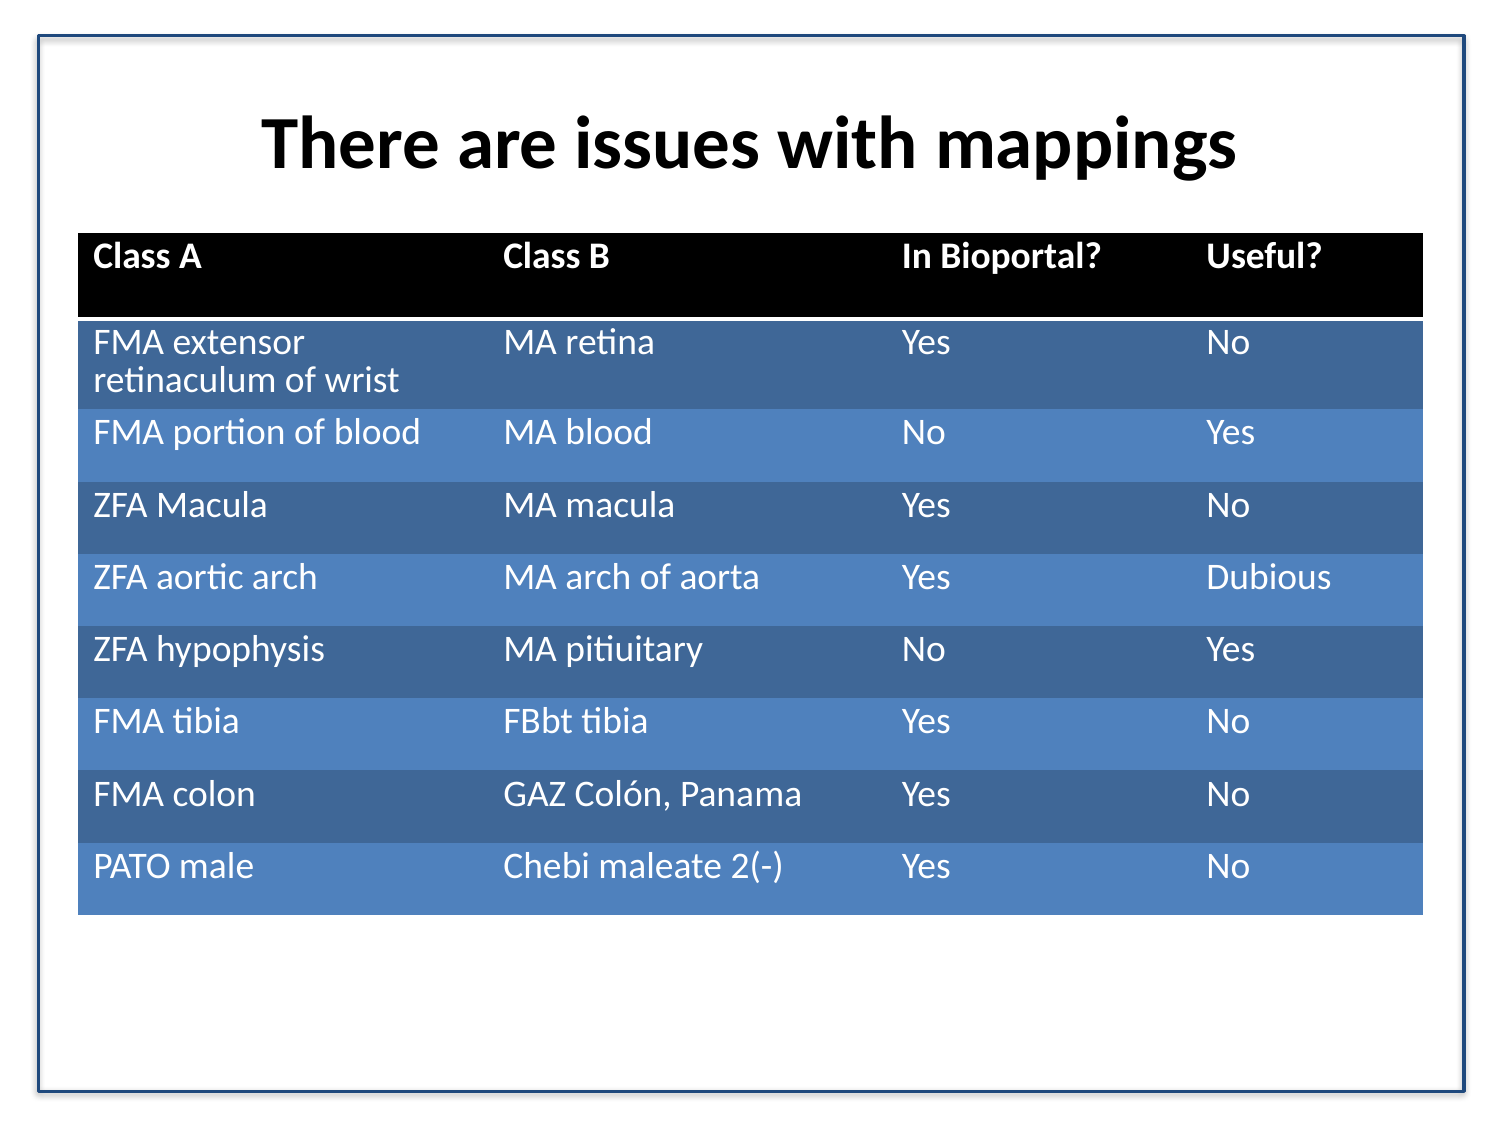

# There are issues with mappings
| Class A | Class B | In Bioportal? | Useful? |
| --- | --- | --- | --- |
| FMA extensor retinaculum of wrist | MA retina | Yes | No |
| FMA portion of blood | MA blood | No | Yes |
| ZFA Macula | MA macula | Yes | No |
| ZFA aortic arch | MA arch of aorta | Yes | Dubious |
| ZFA hypophysis | MA pitiuitary | No | Yes |
| FMA tibia | FBbt tibia | Yes | No |
| FMA colon | GAZ Colón, Panama | Yes | No |
| PATO male | Chebi maleate 2(-) | Yes | No |